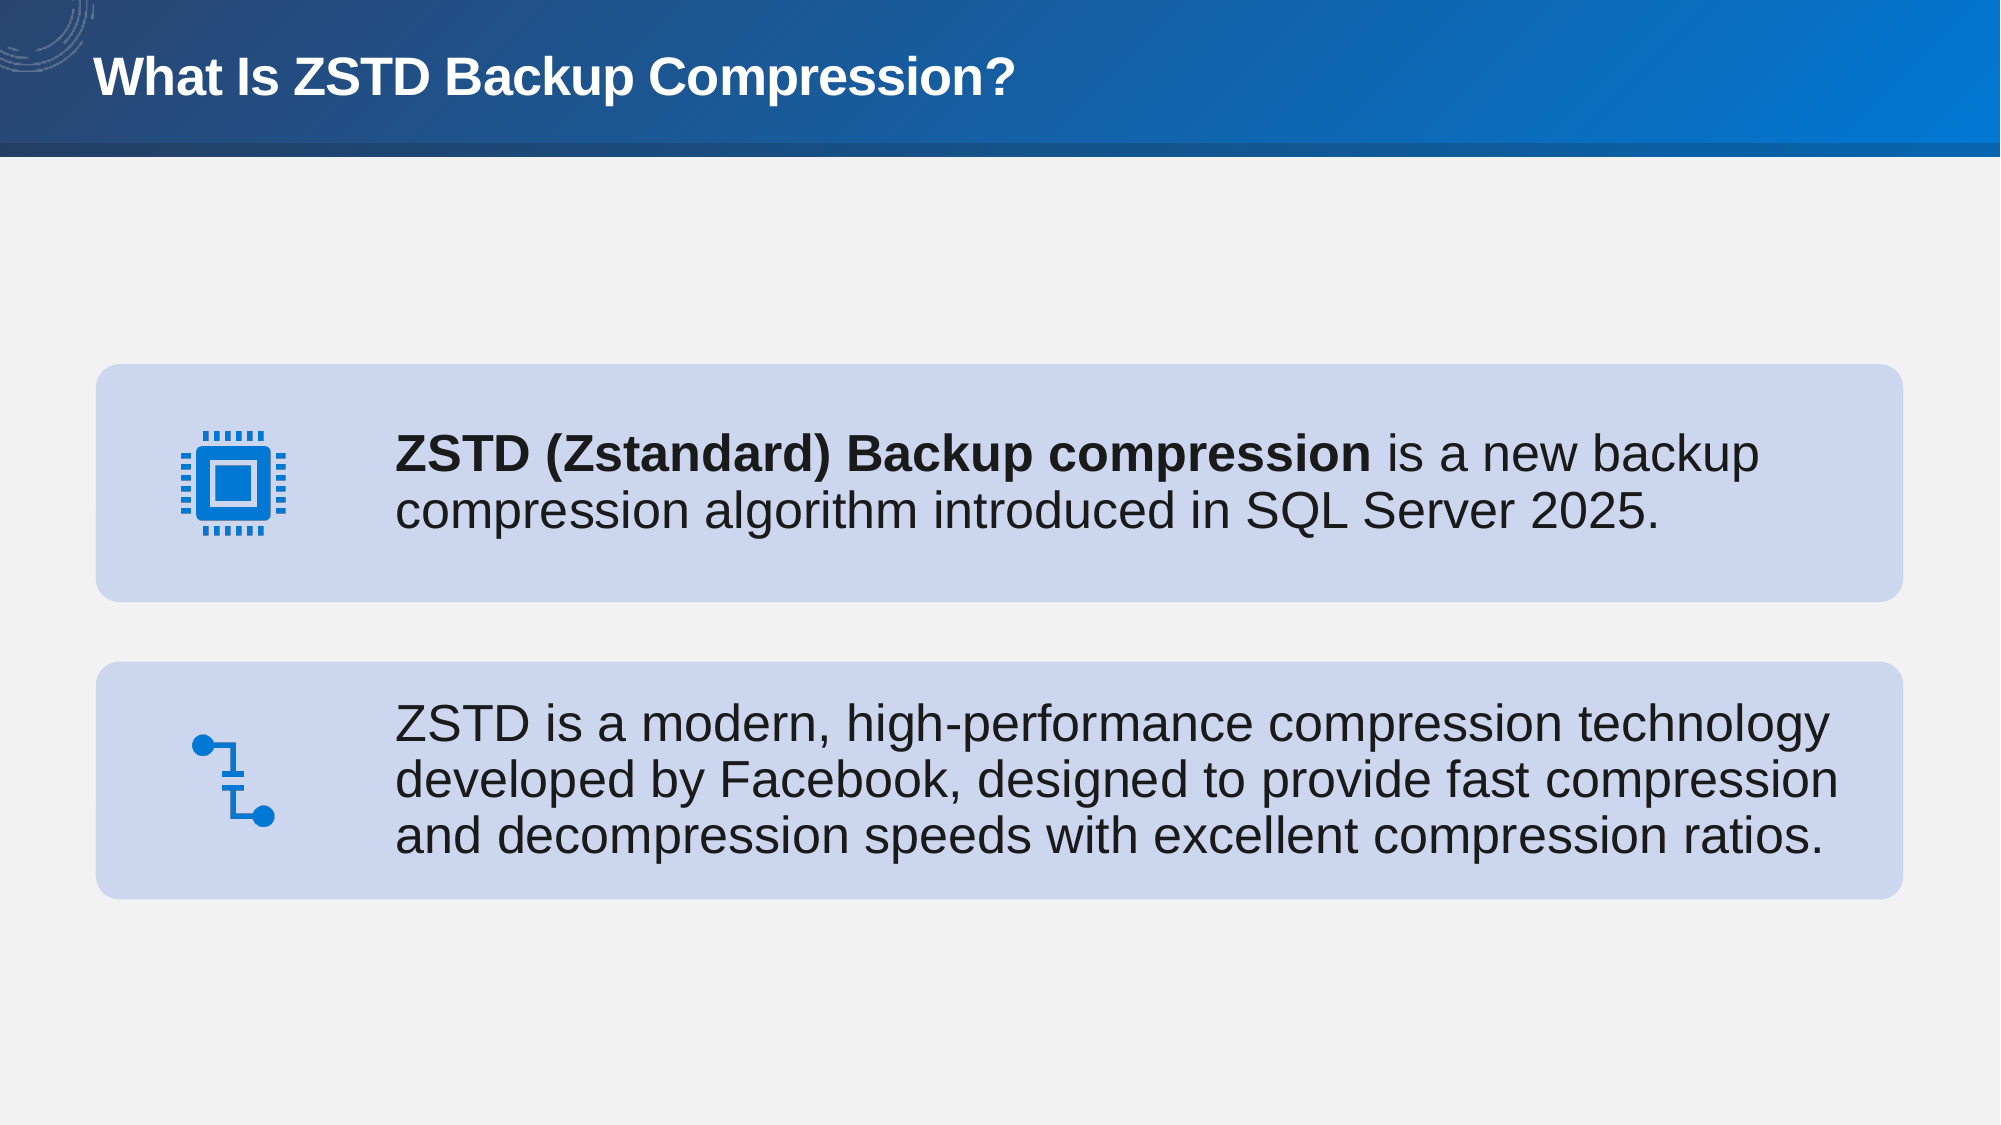

# What Is ZSTD Backup Compression?
ZSTD (Zstandard) Backup compression is a new backup compression algorithm introduced in SQL Server 2025.
ZSTD is a modern, high-performance compression technology developed by Facebook, designed to provide fast compression and decompression speeds with excellent compression ratios.